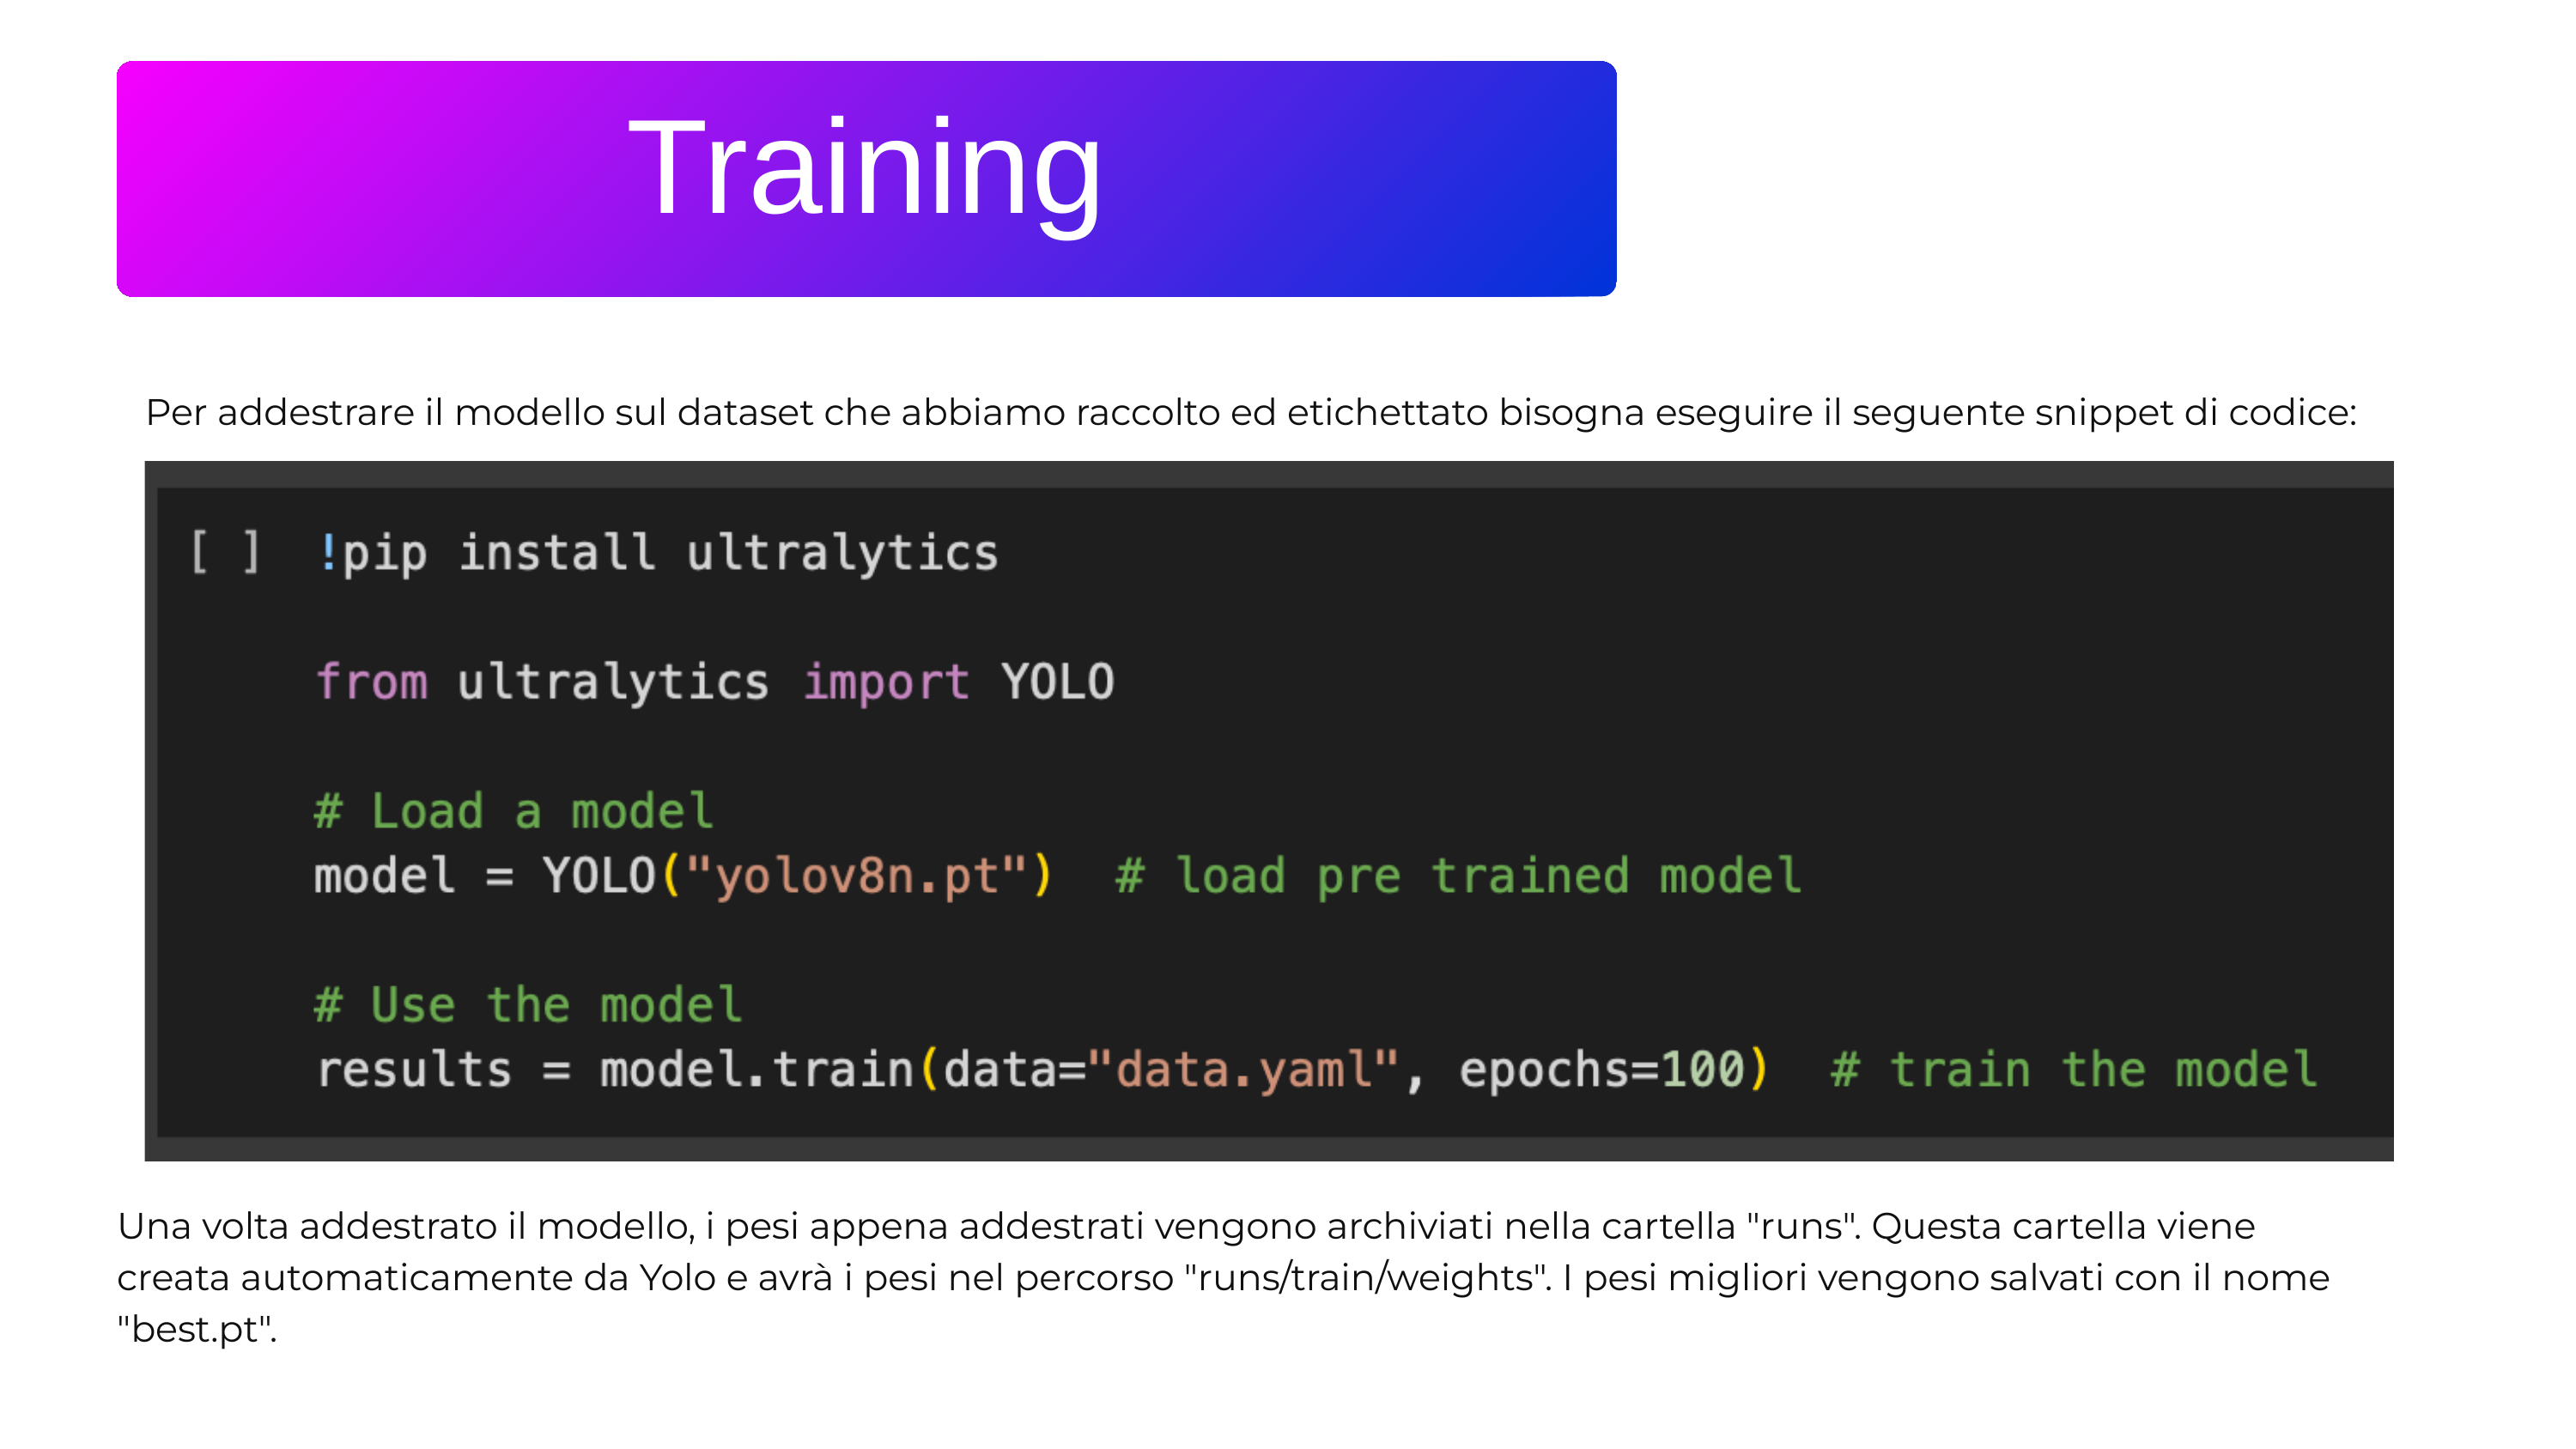

Training

Per addestrare il modello sul dataset che abbiamo raccolto ed etichettato bisogna eseguire il seguente snippet di codice:

Una volta addestrato il modello, i pesi appena addestrati vengono archiviati nella cartella "runs". Questa cartella viene creata automaticamente da Yolo e avrà i pesi nel percorso "runs/train/weights". I pesi migliori vengono salvati con il nome "best.pt".